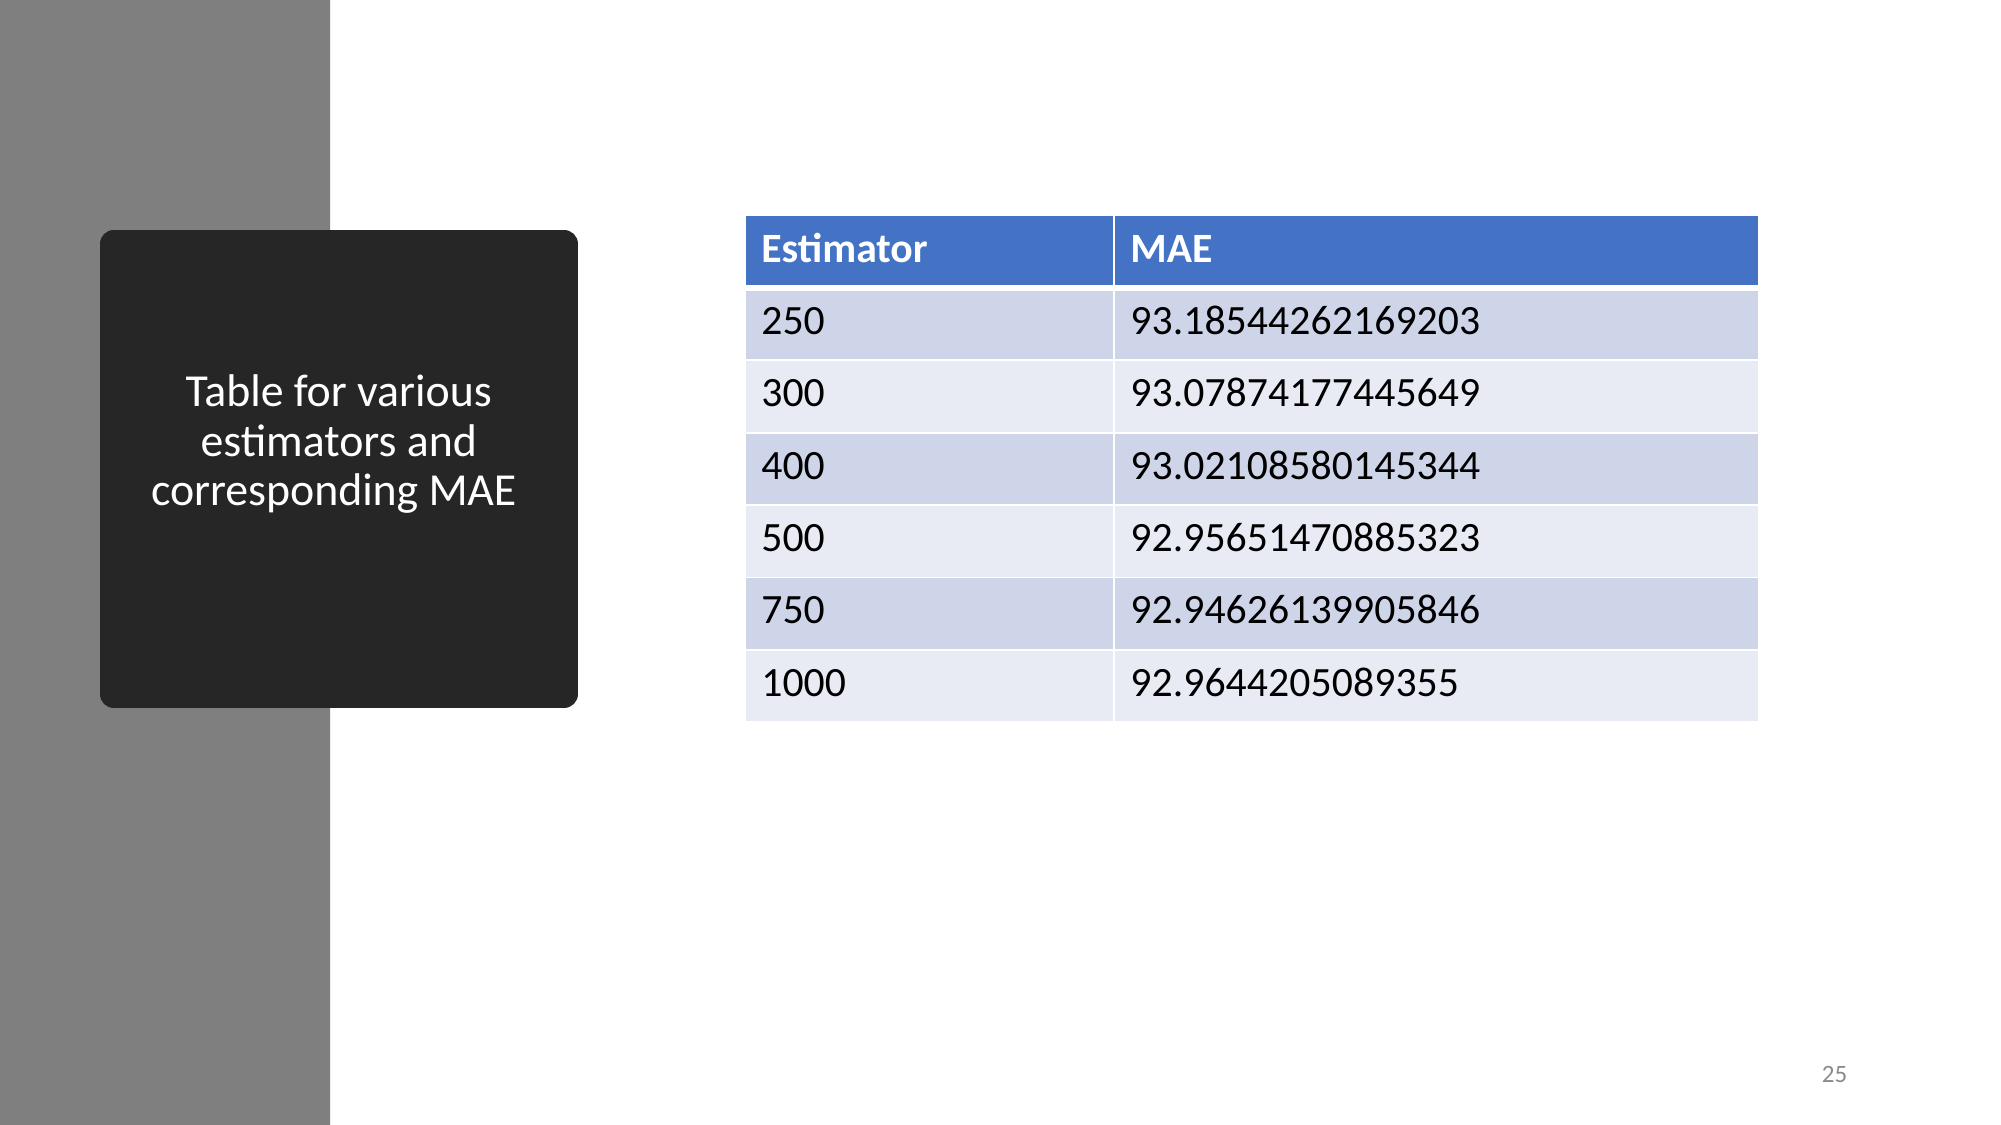

| Estimator | MAE |
| --- | --- |
| 250 | 93.18544262169203 |
| 300 | 93.07874177445649 |
| 400 | 93.02108580145344 |
| 500 | 92.95651470885323 |
| 750 | 92.94626139905846 |
| 1000 | 92.9644205089355 |
# Table for various estimators and corresponding MAE

25